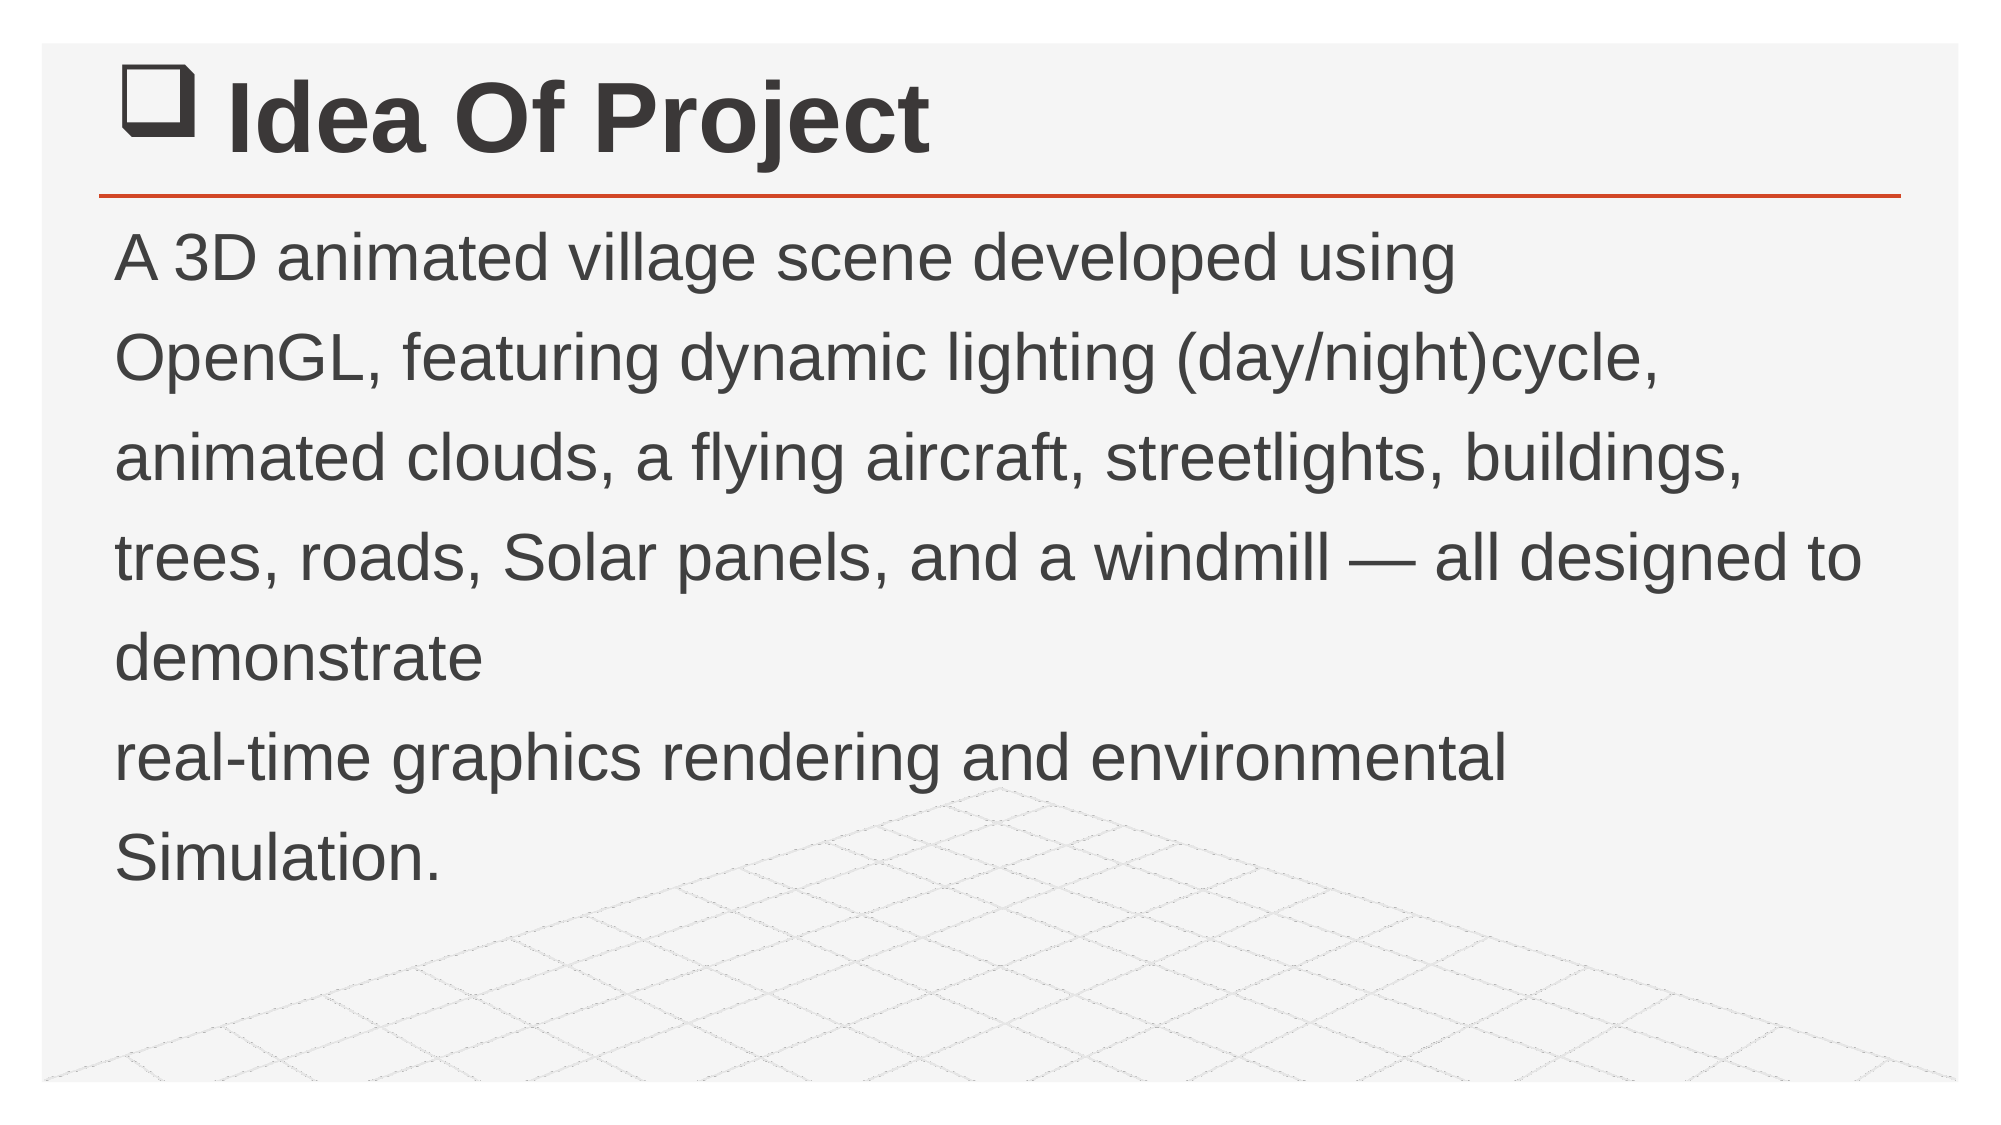

# Idea Of Project
A 3D animated village scene developed using

OpenGL, featuring dynamic lighting (day/night)cycle,

animated clouds, a flying aircraft, streetlights, buildings,

trees, roads, Solar panels, and a windmill — all designed to

demonstrate

real-time graphics rendering and environmental

Simulation.